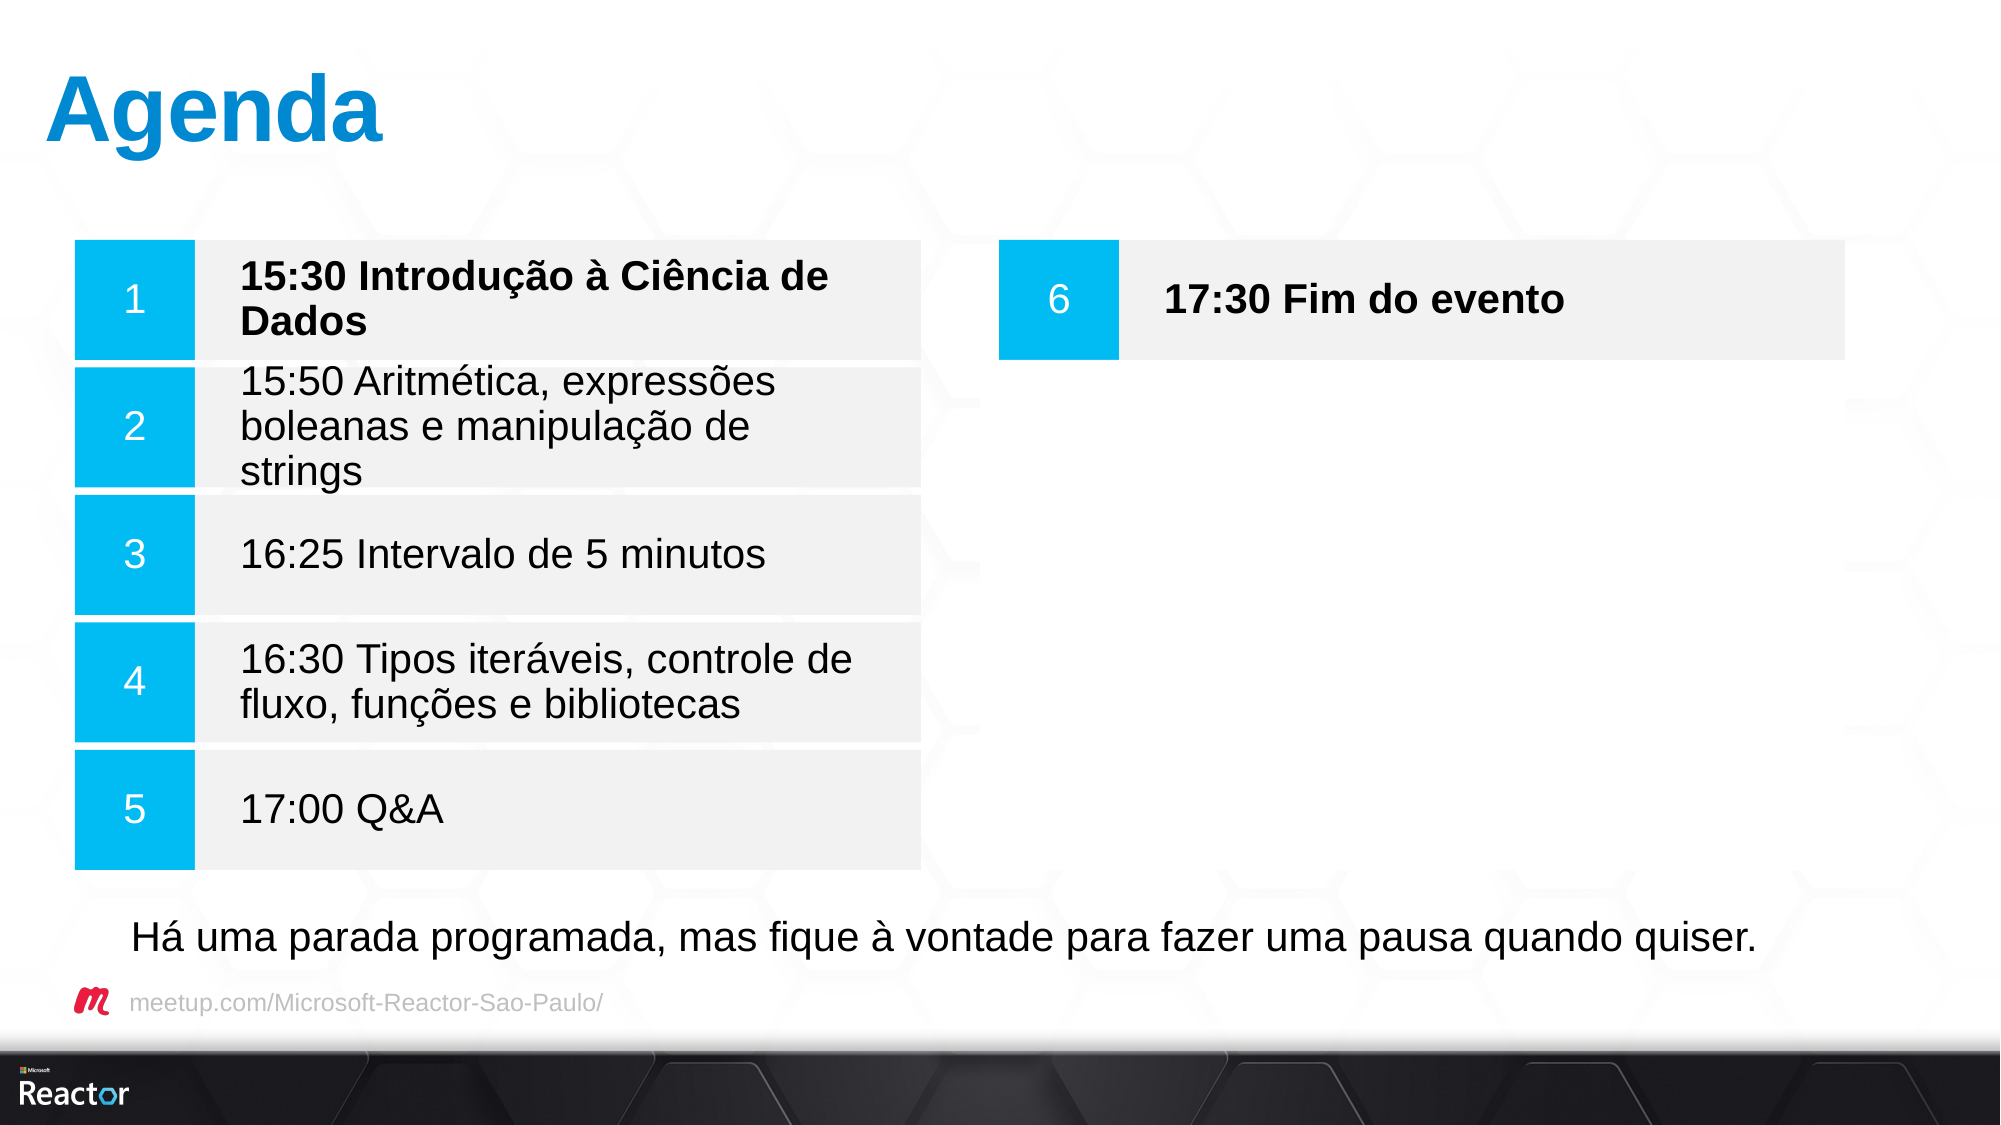

# Agenda
15:30 Introdução à Ciência de Dados
17:30 Fim do evento

15:50 Aritmética, expressões boleanas e manipulação de strings
Title for Section 2. Size 20 pt
16:25 Intervalo de 5 minutos
Title for Section 3. Size 20 pt
16:30 Tipos iteráveis, controle de fluxo, funções e bibliotecas
Title for Section 4. Size 20 pt
17:00 Q&A
Title for Section 5. Size 20 pt
Há uma parada programada, mas fique à vontade para fazer uma pausa quando quiser.